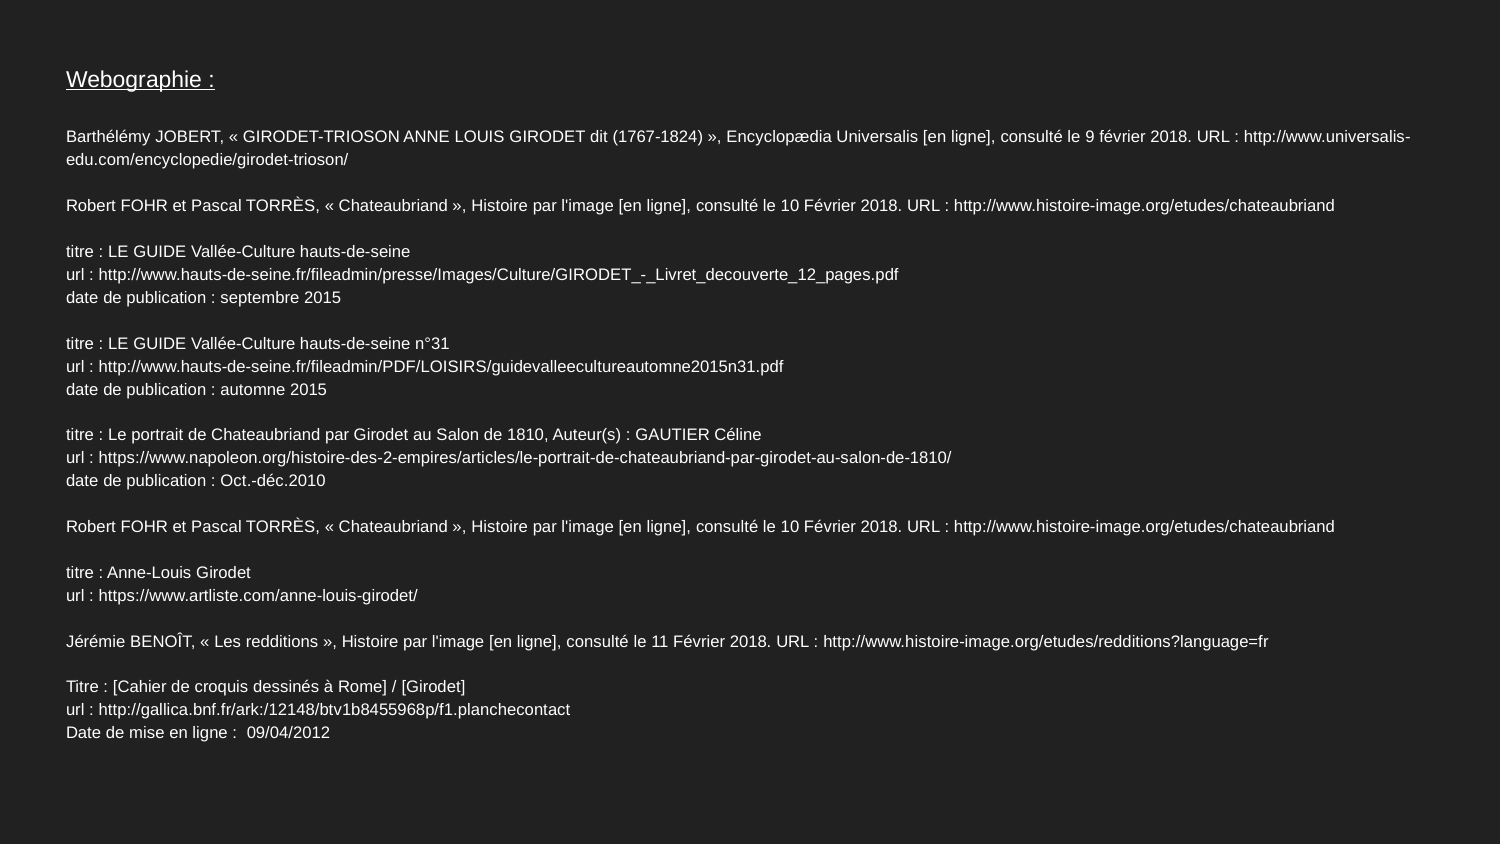

Webographie :

Barthélémy JOBERT, « GIRODET-TRIOSON ANNE LOUIS GIRODET dit (1767-1824) », Encyclopædia Universalis [en ligne], consulté le 9 février 2018. URL : http://www.universalis-edu.com/encyclopedie/girodet-trioson/

Robert FOHR et Pascal TORRÈS, « Chateaubriand », Histoire par l'image [en ligne], consulté le 10 Février 2018. URL : http://www.histoire-image.org/etudes/chateaubriand

titre : LE GUIDE Vallée-Culture hauts-de-seine
url : http://www.hauts-de-seine.fr/fileadmin/presse/Images/Culture/GIRODET_-_Livret_decouverte_12_pages.pdf
date de publication : septembre 2015

titre : LE GUIDE Vallée-Culture hauts-de-seine n°31
url : http://www.hauts-de-seine.fr/fileadmin/PDF/LOISIRS/guidevalleecultureautomne2015n31.pdf
date de publication : automne 2015

titre : Le portrait de Chateaubriand par Girodet au Salon de 1810, Auteur(s) : GAUTIER Céline
url : https://www.napoleon.org/histoire-des-2-empires/articles/le-portrait-de-chateaubriand-par-girodet-au-salon-de-1810/
date de publication : Oct.-déc.2010

Robert FOHR et Pascal TORRÈS, « Chateaubriand », Histoire par l'image [en ligne], consulté le 10 Février 2018. URL : http://www.histoire-image.org/etudes/chateaubriand

titre : Anne-Louis Girodet
url : https://www.artliste.com/anne-louis-girodet/

Jérémie BENOÎT, « Les redditions », Histoire par l'image [en ligne], consulté le 11 Février 2018. URL : http://www.histoire-image.org/etudes/redditions?language=fr

Titre : [Cahier de croquis dessinés à Rome] / [Girodet]
url : http://gallica.bnf.fr/ark:/12148/btv1b8455968p/f1.planchecontact
Date de mise en ligne :  09/04/2012